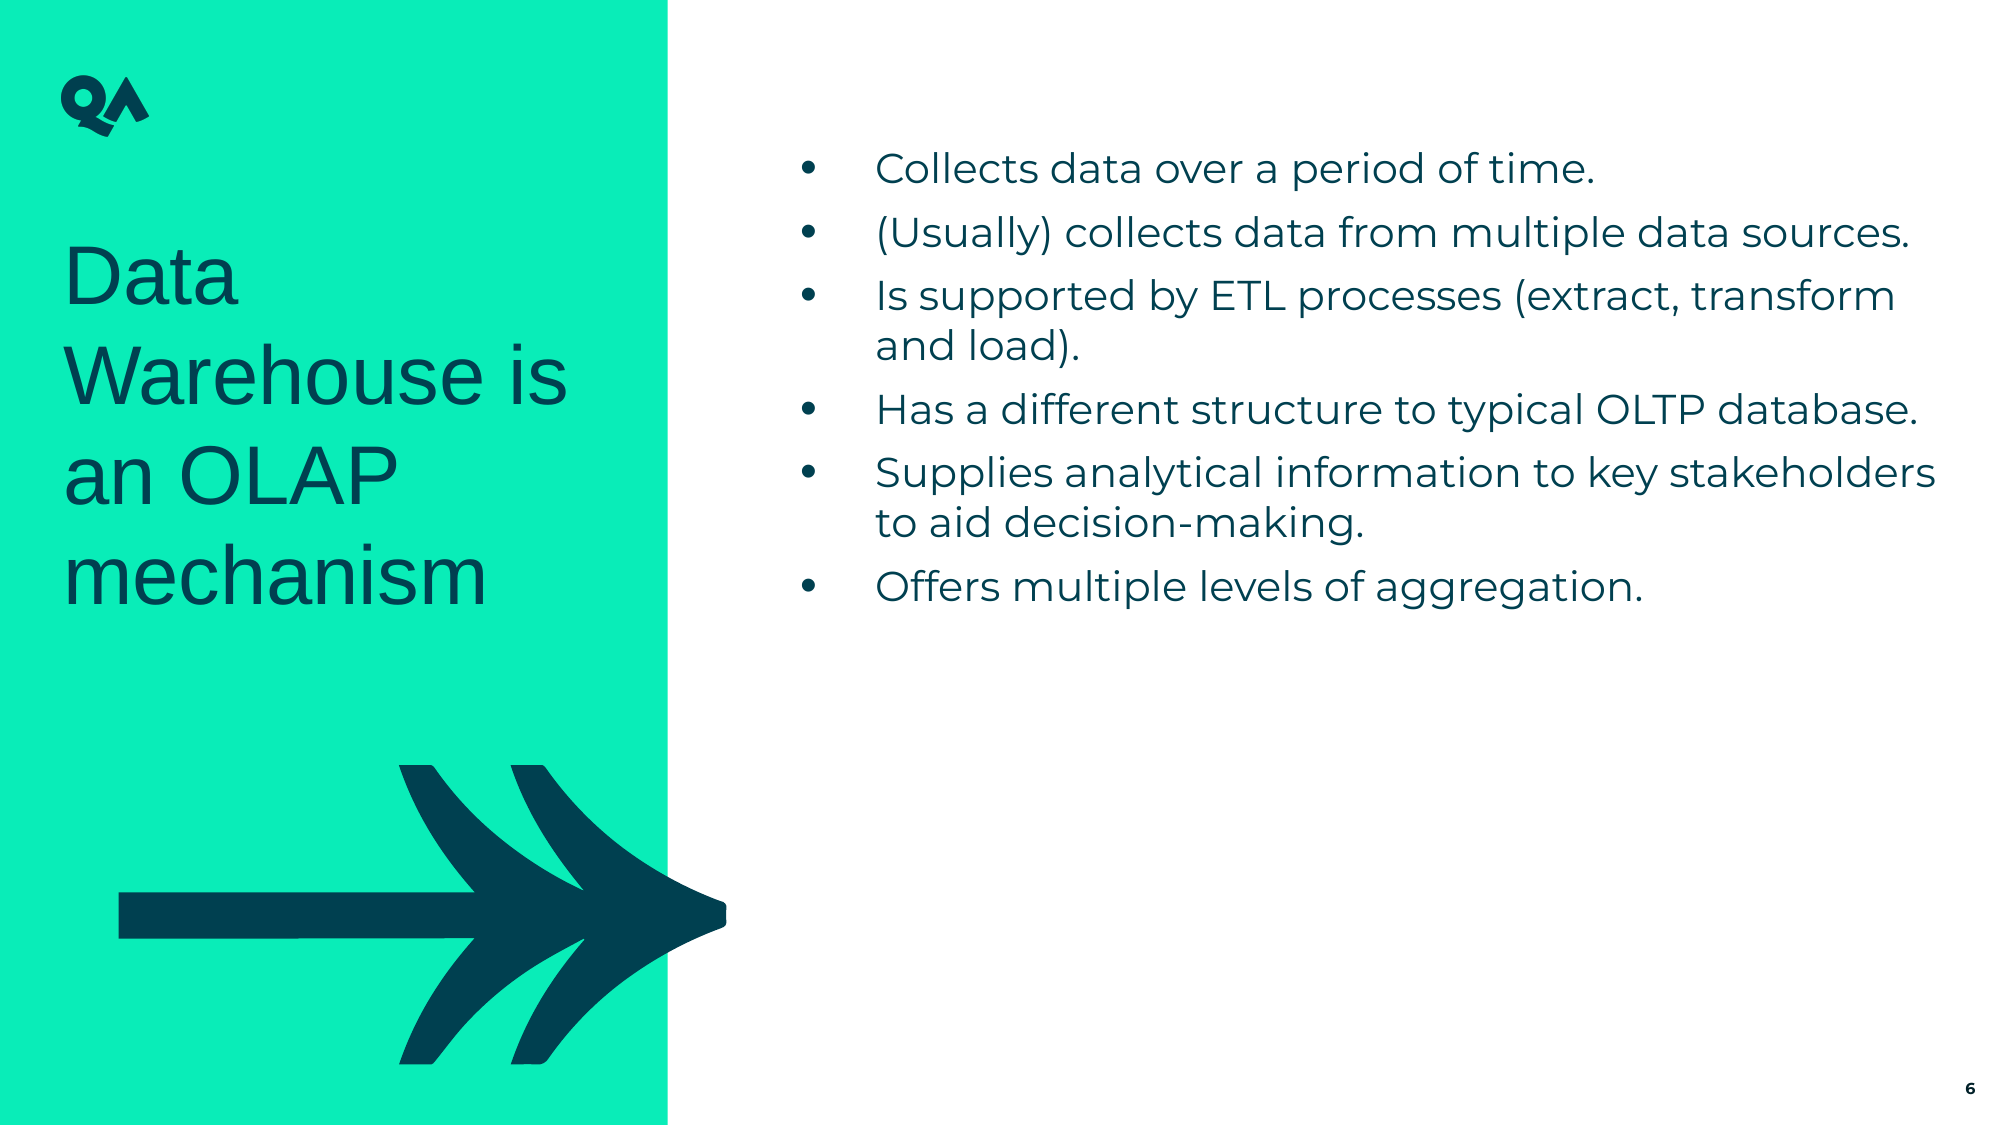

Collects data over a period of time.
(Usually) collects data from multiple data sources.
Is supported by ETL processes (extract, transform and load).
Has a different structure to typical OLTP database.
Supplies analytical information to key stakeholders to aid decision-making.
Offers multiple levels of aggregation.

Data Warehouse is an OLAP mechanism
6